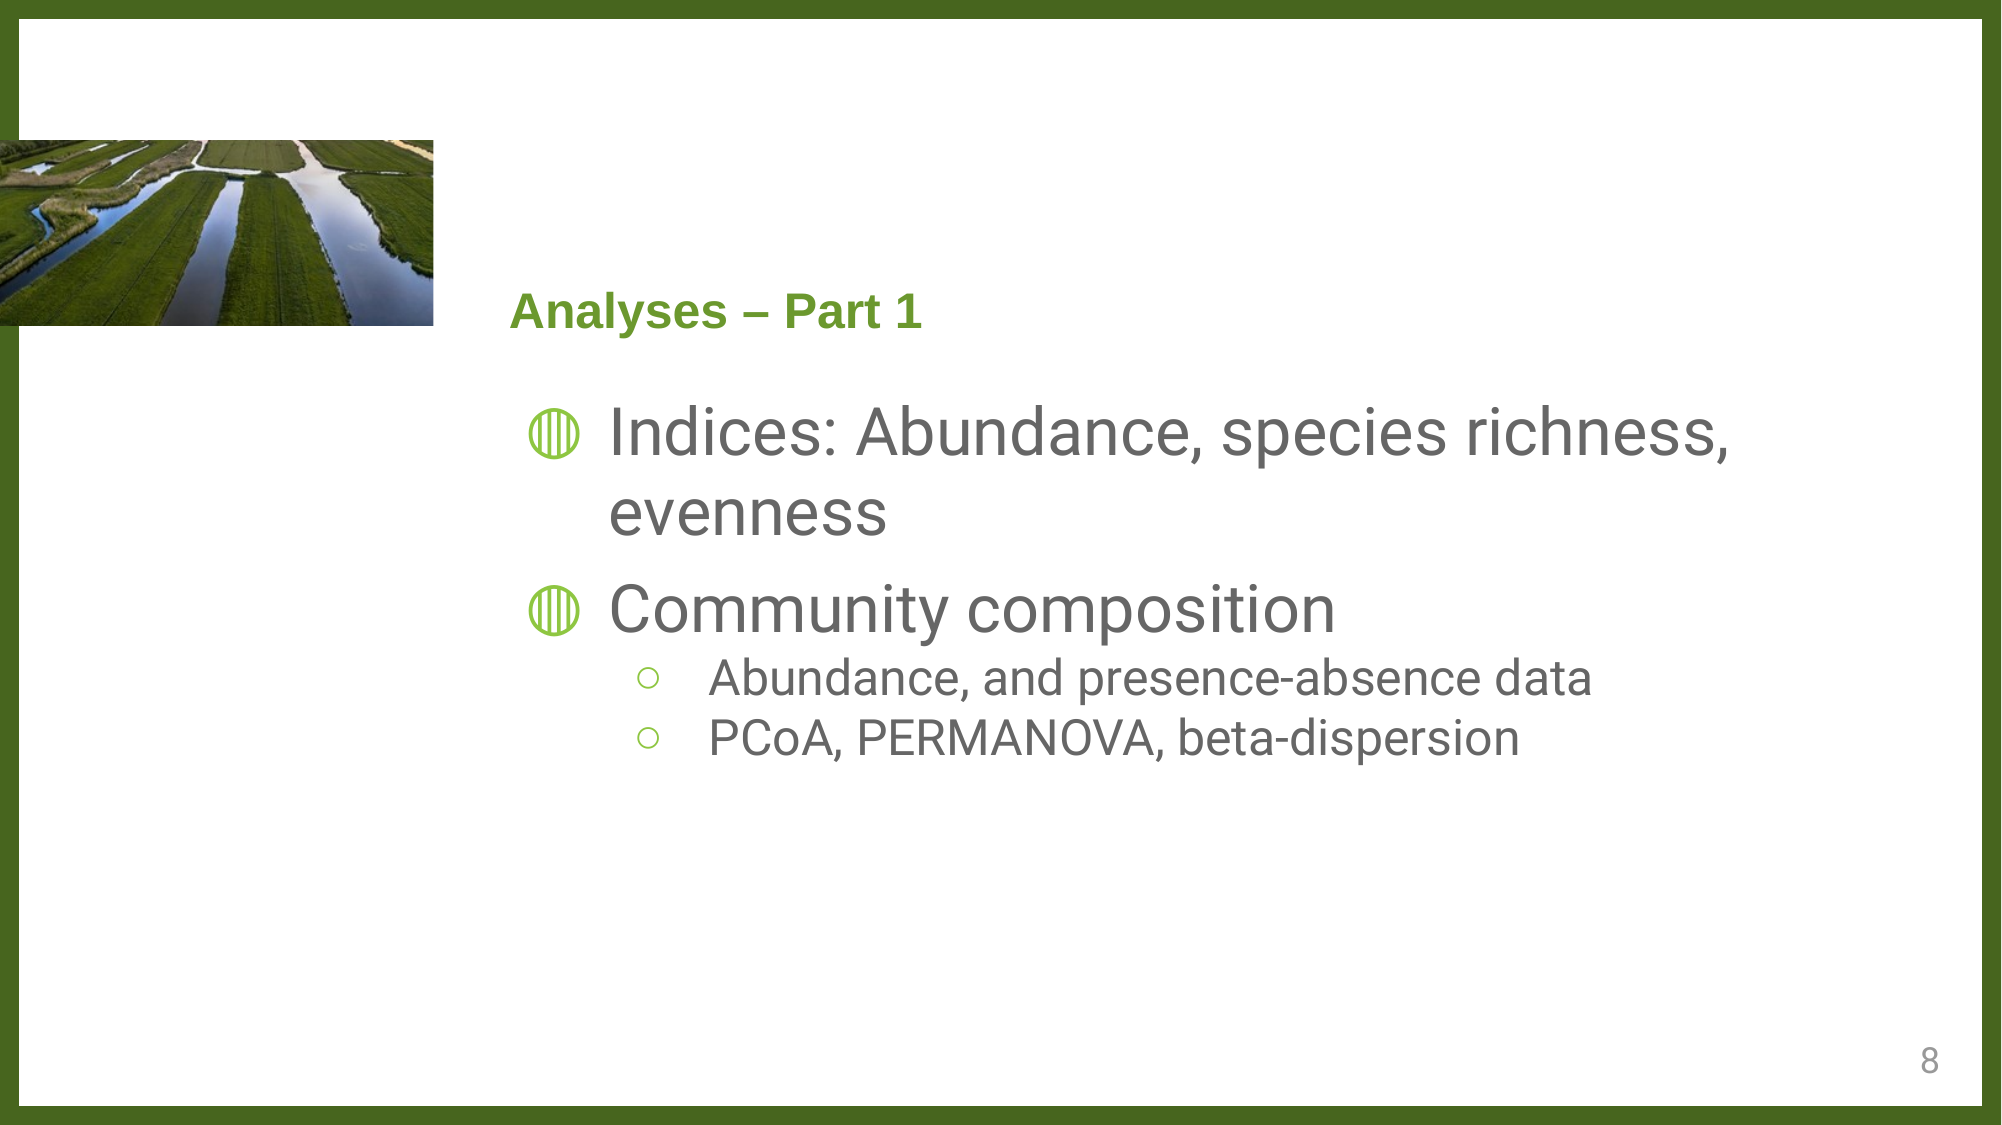

# Analyses – Part 1
Indices: Abundance, species richness, evenness
Community composition
Abundance, and presence-absence data
PCoA, PERMANOVA, beta-dispersion
8